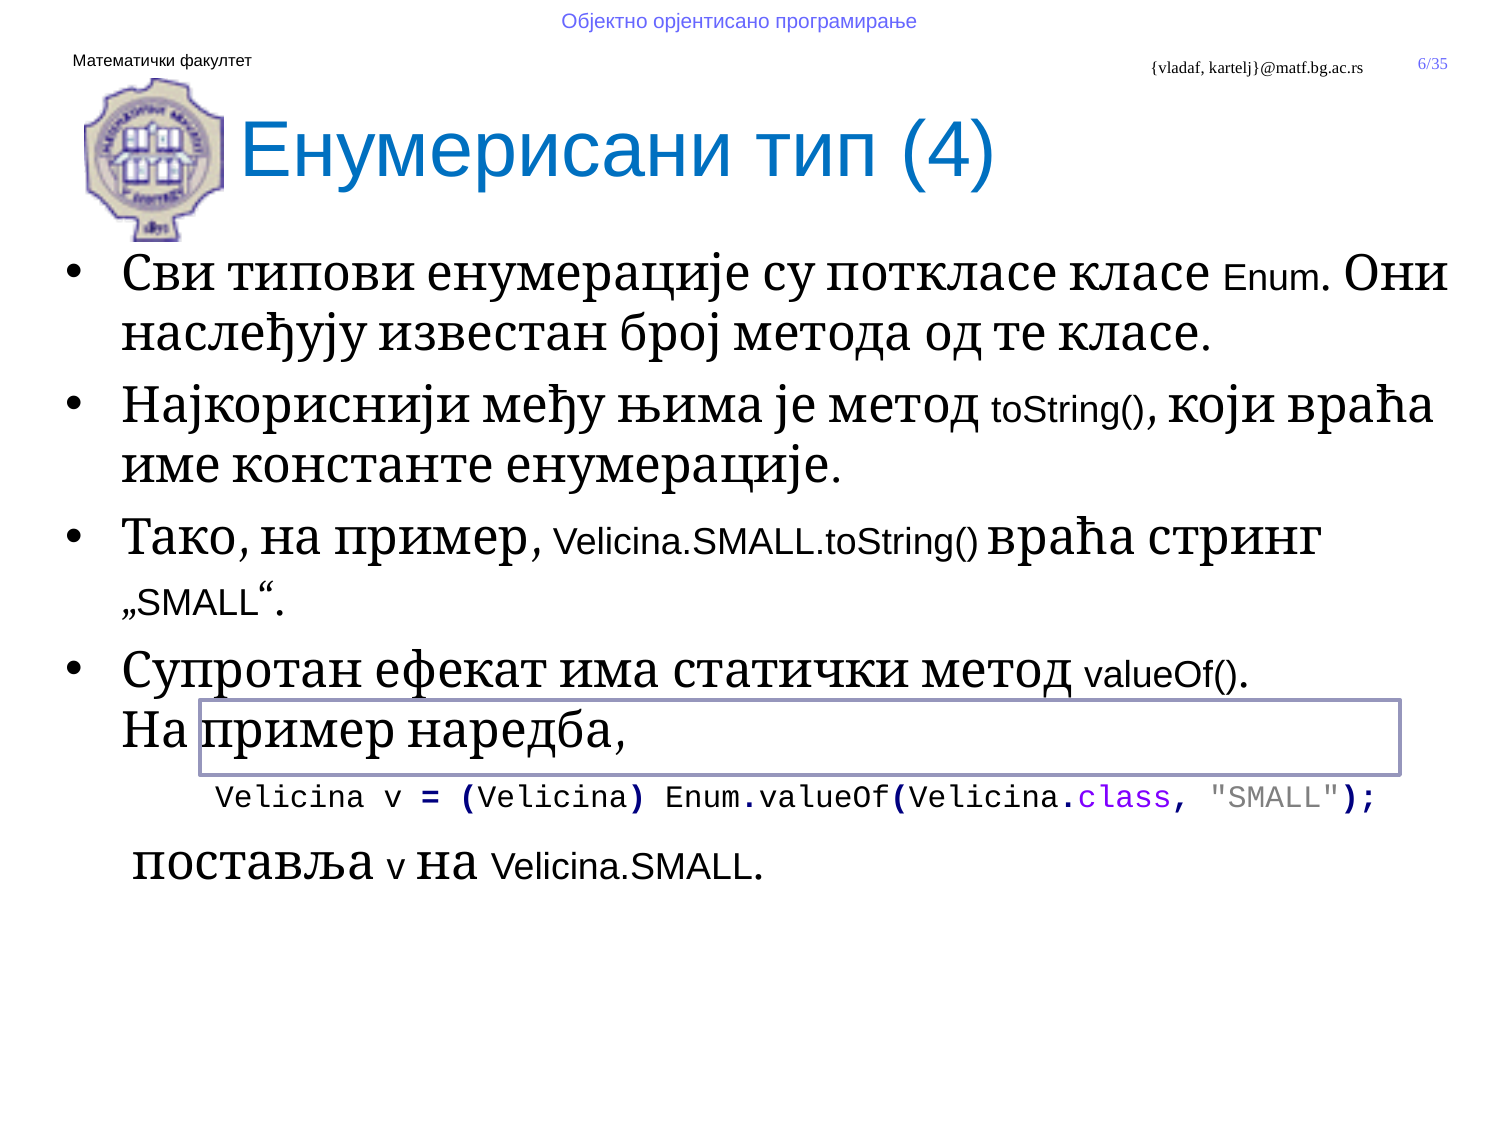

Енумерисани тип (4)
Сви типови енумерације су поткласе класе Enum. Они наслеђују известан број метода од те класе.
Најкориснији међу њима је метод toString(), који враћа име константе енумерације.
Тако, на пример, Velicina.SMALL.toString() враћа стринг „SMALL“.
Супротан ефекат има статички метод valueOf().
На пример наредба,
	Velicina v = (Velicina) Enum.valueOf(Velicina.class, "SMALL");
      поставља v на Velicina.SMALL.